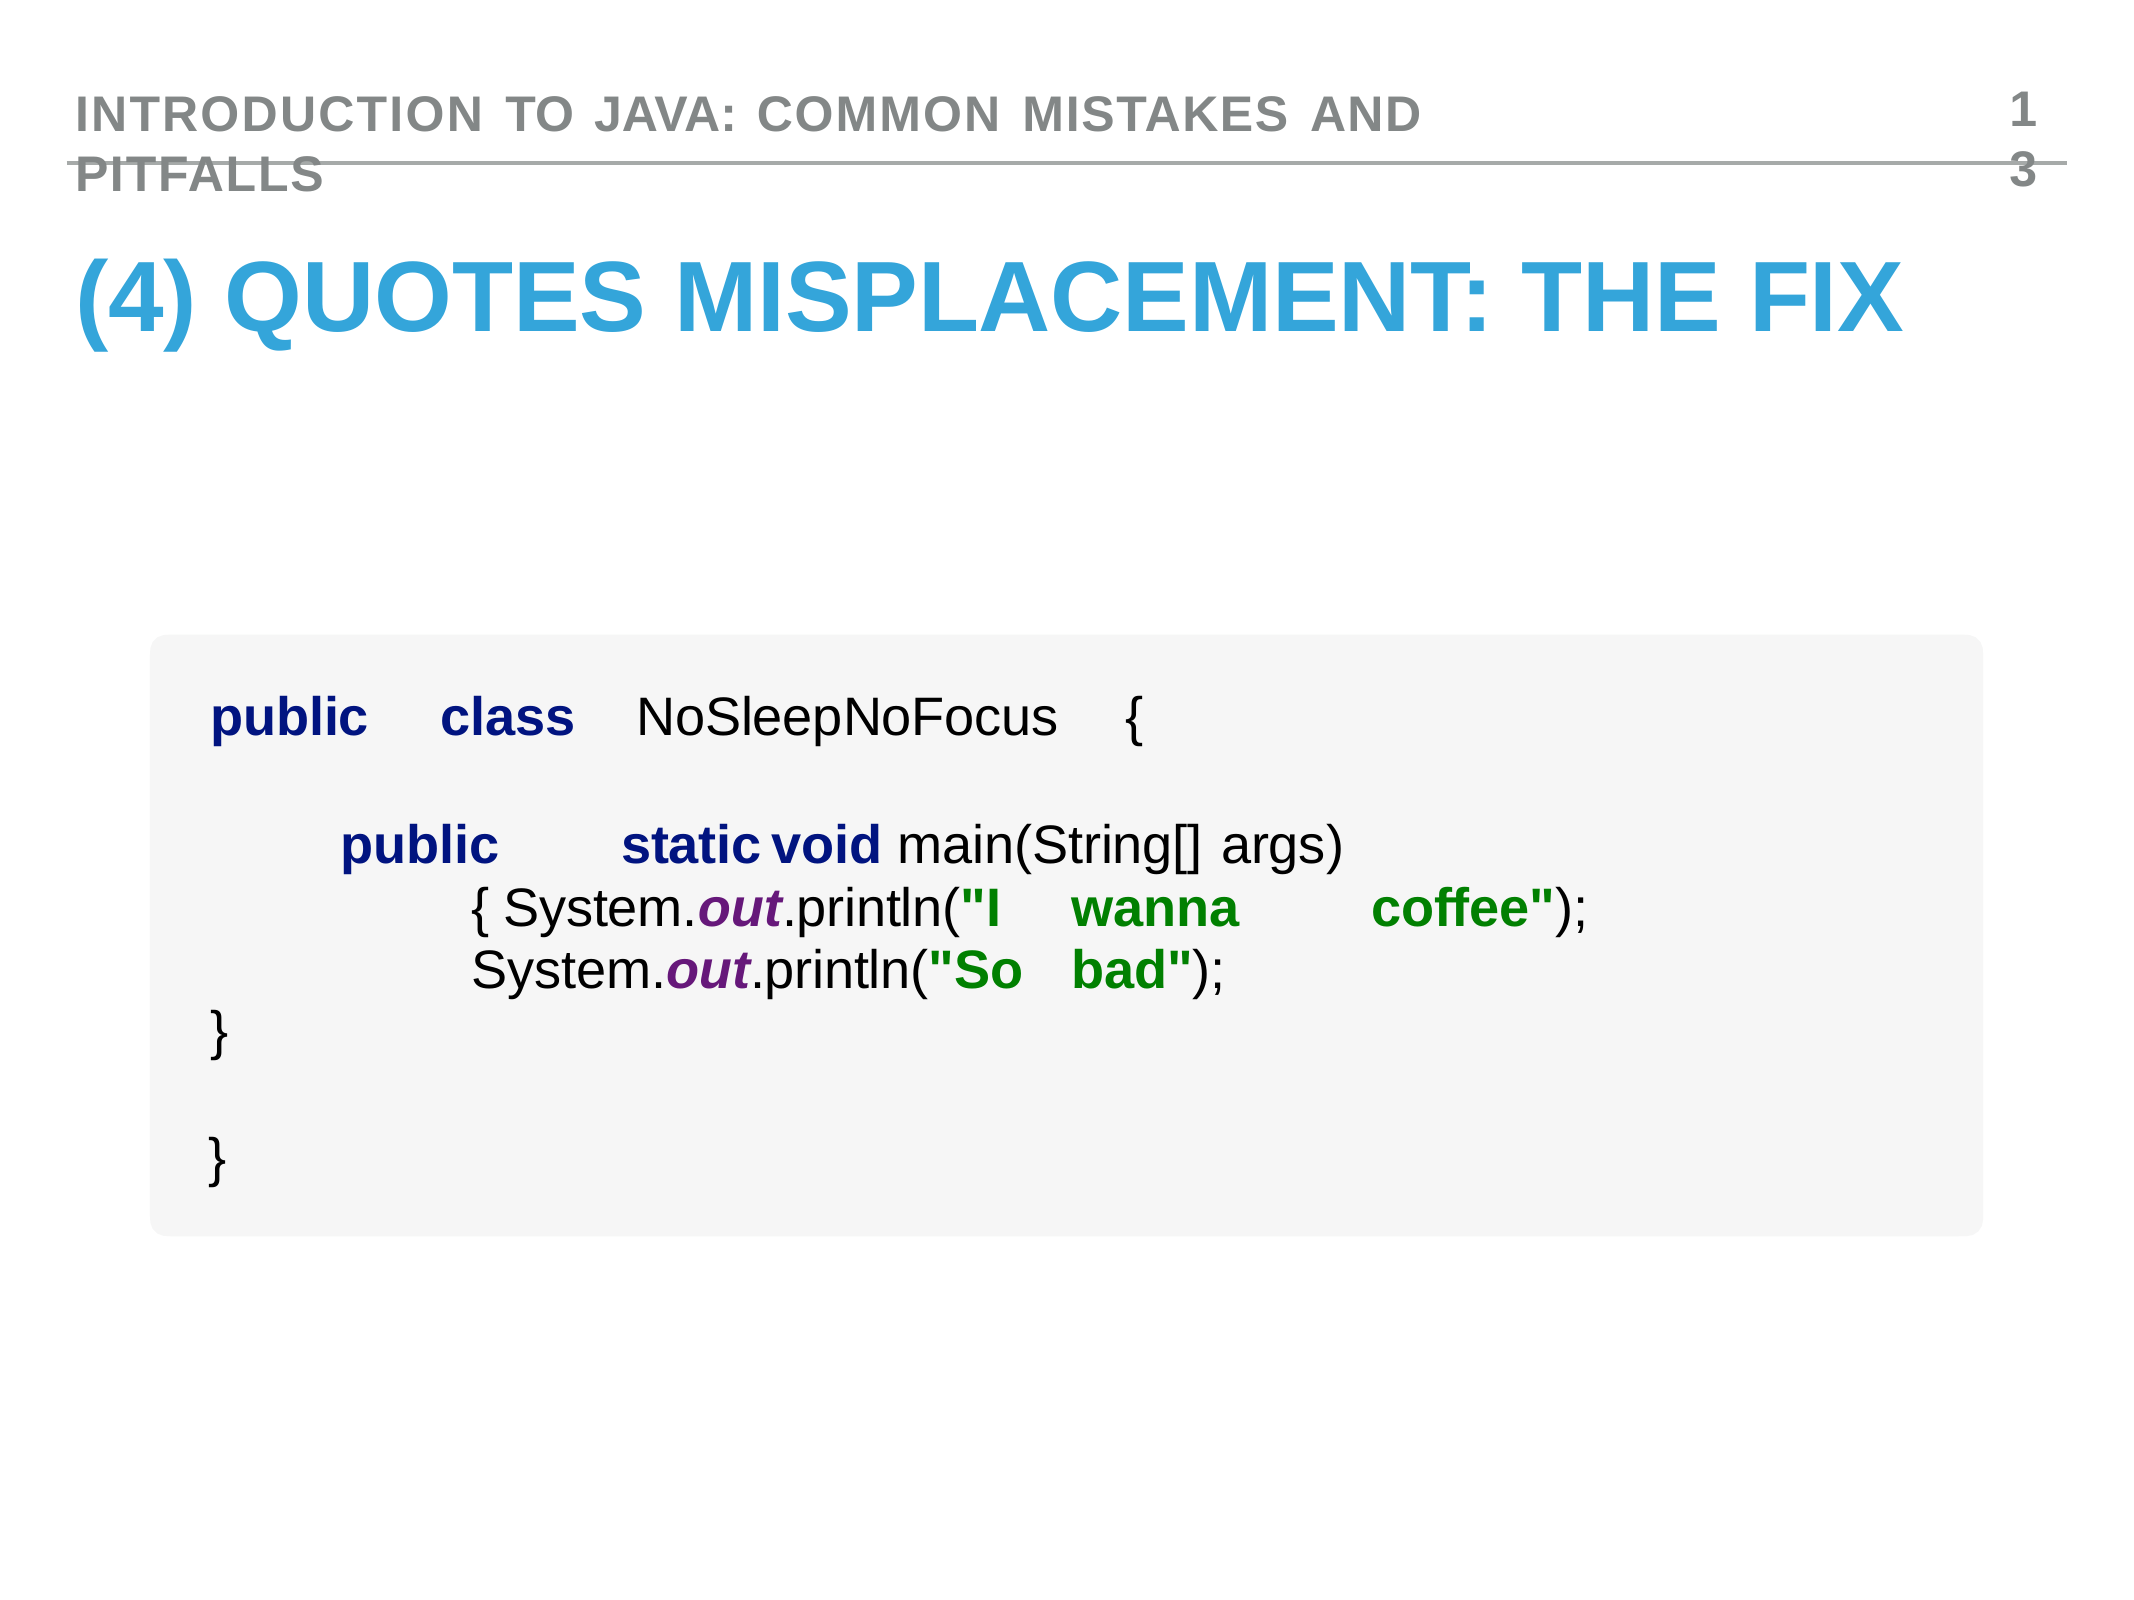

13
INTRODUCTION TO JAVA: COMMON MISTAKES AND PITFALLS
# (4) QUOTES MISPLACEMENT: THE FIX

public	class	NoSleepNoFocus	{

public	static	void main(String[]	args)	{ System.out.println("I	wanna	coffee"); System.out.println("So	bad");
}

}